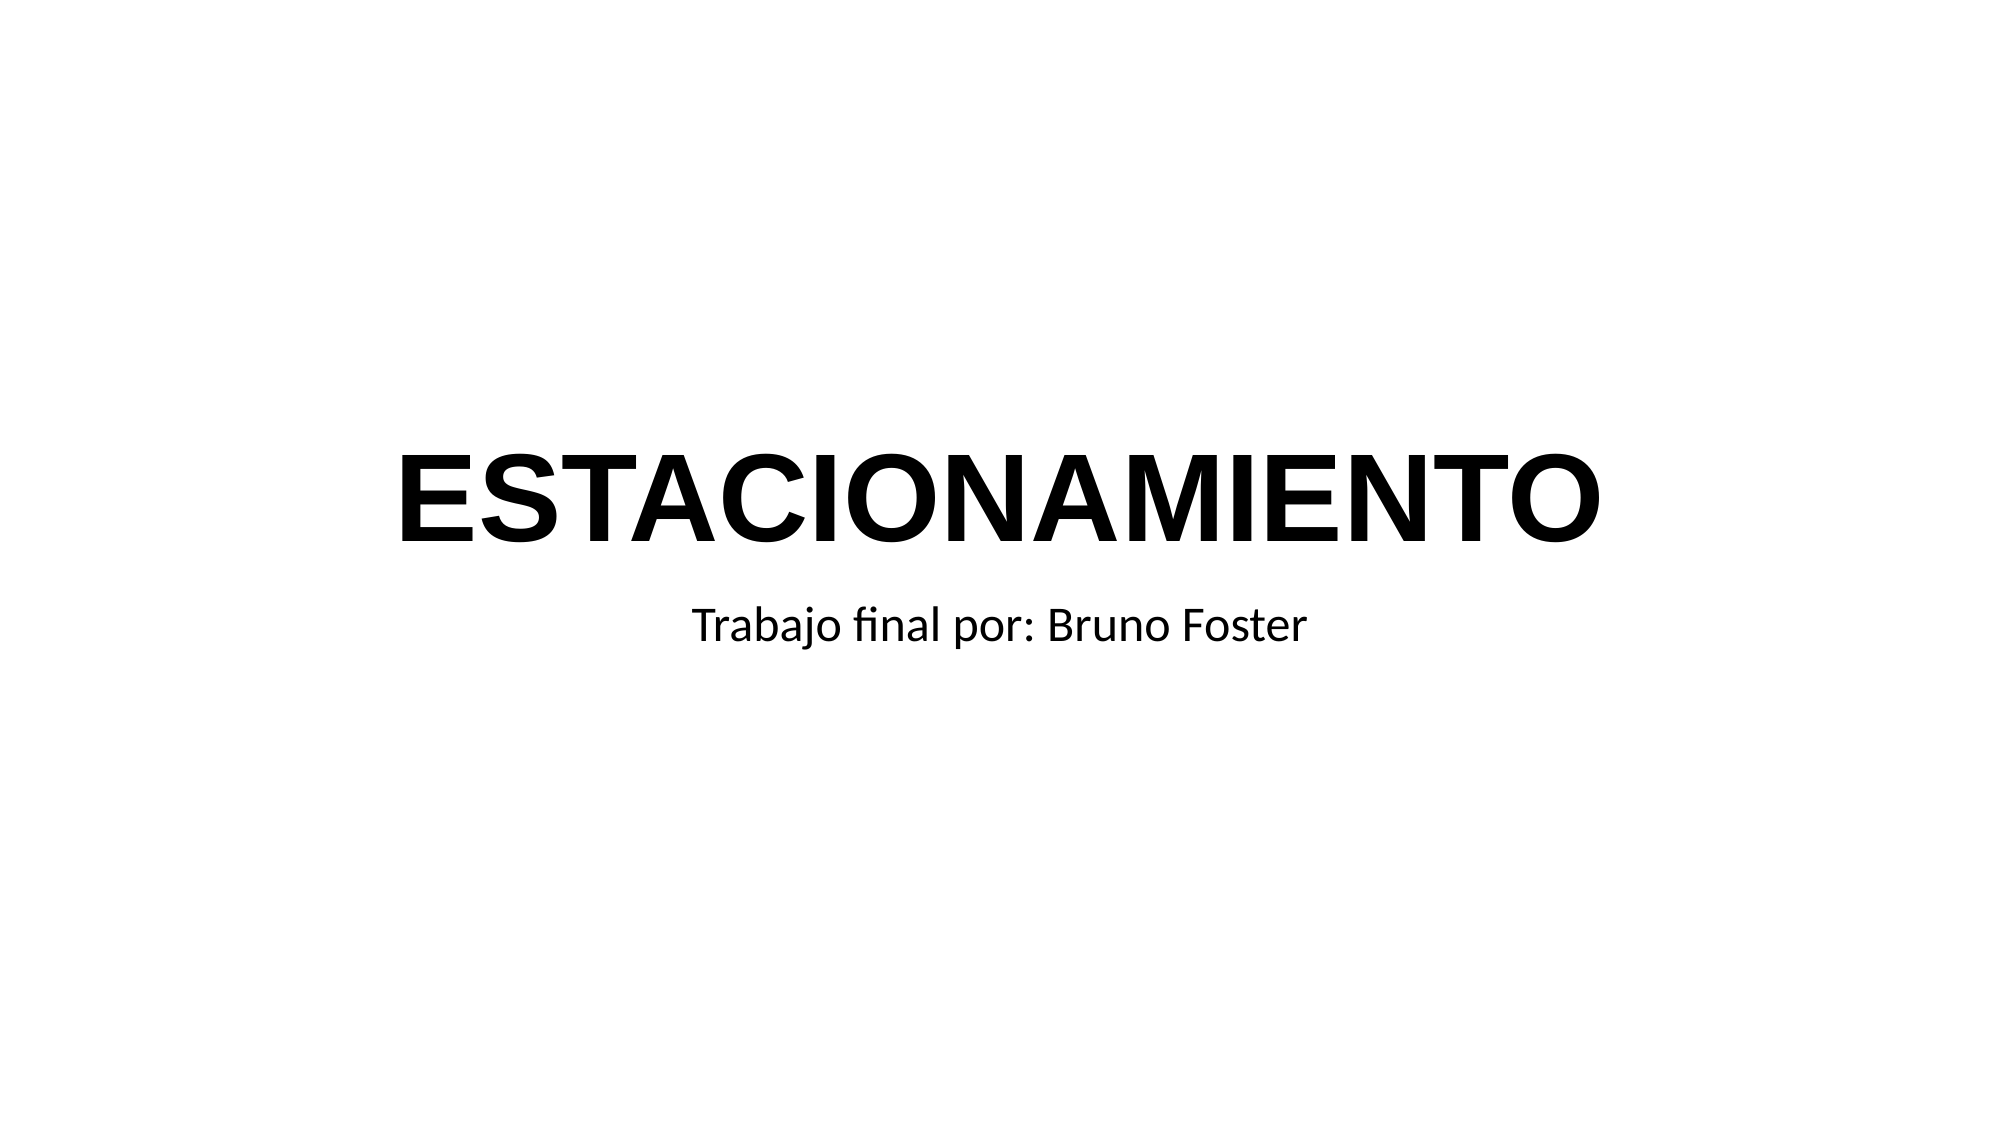

# ESTACIONAMIENTO
Trabajo final por: Bruno Foster